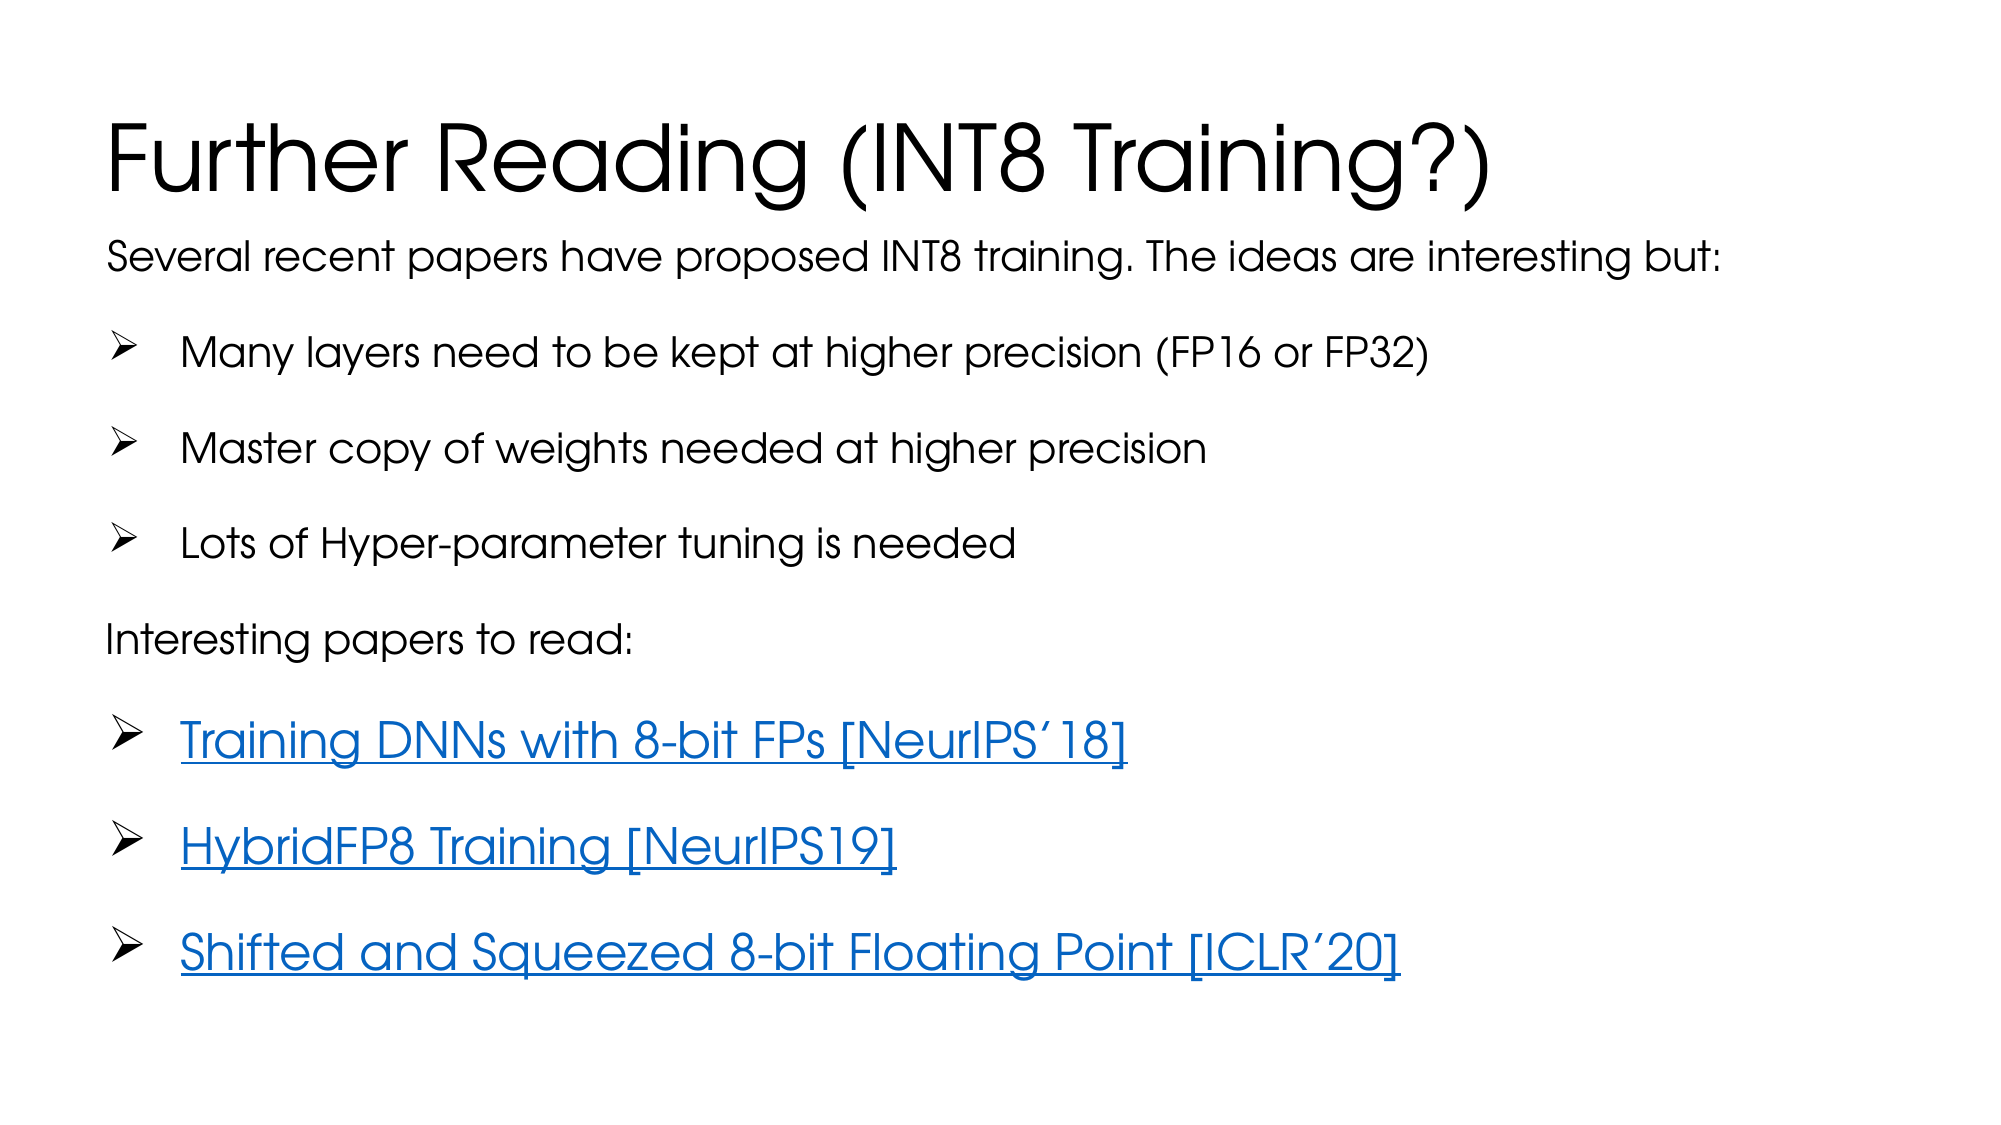

# Further Reading (INT8 Training?)
Several recent papers have proposed INT8 training. The ideas are interesting but:
Many layers need to be kept at higher precision (FP16 or FP32)
Master copy of weights needed at higher precision
Lots of Hyper-parameter tuning is needed
Interesting papers to read:
Training DNNs with 8-bit FPs [NeurIPS’18]
HybridFP8 Training [NeurIPS19]
Shifted and Squeezed 8-bit Floating Point [ICLR’20]